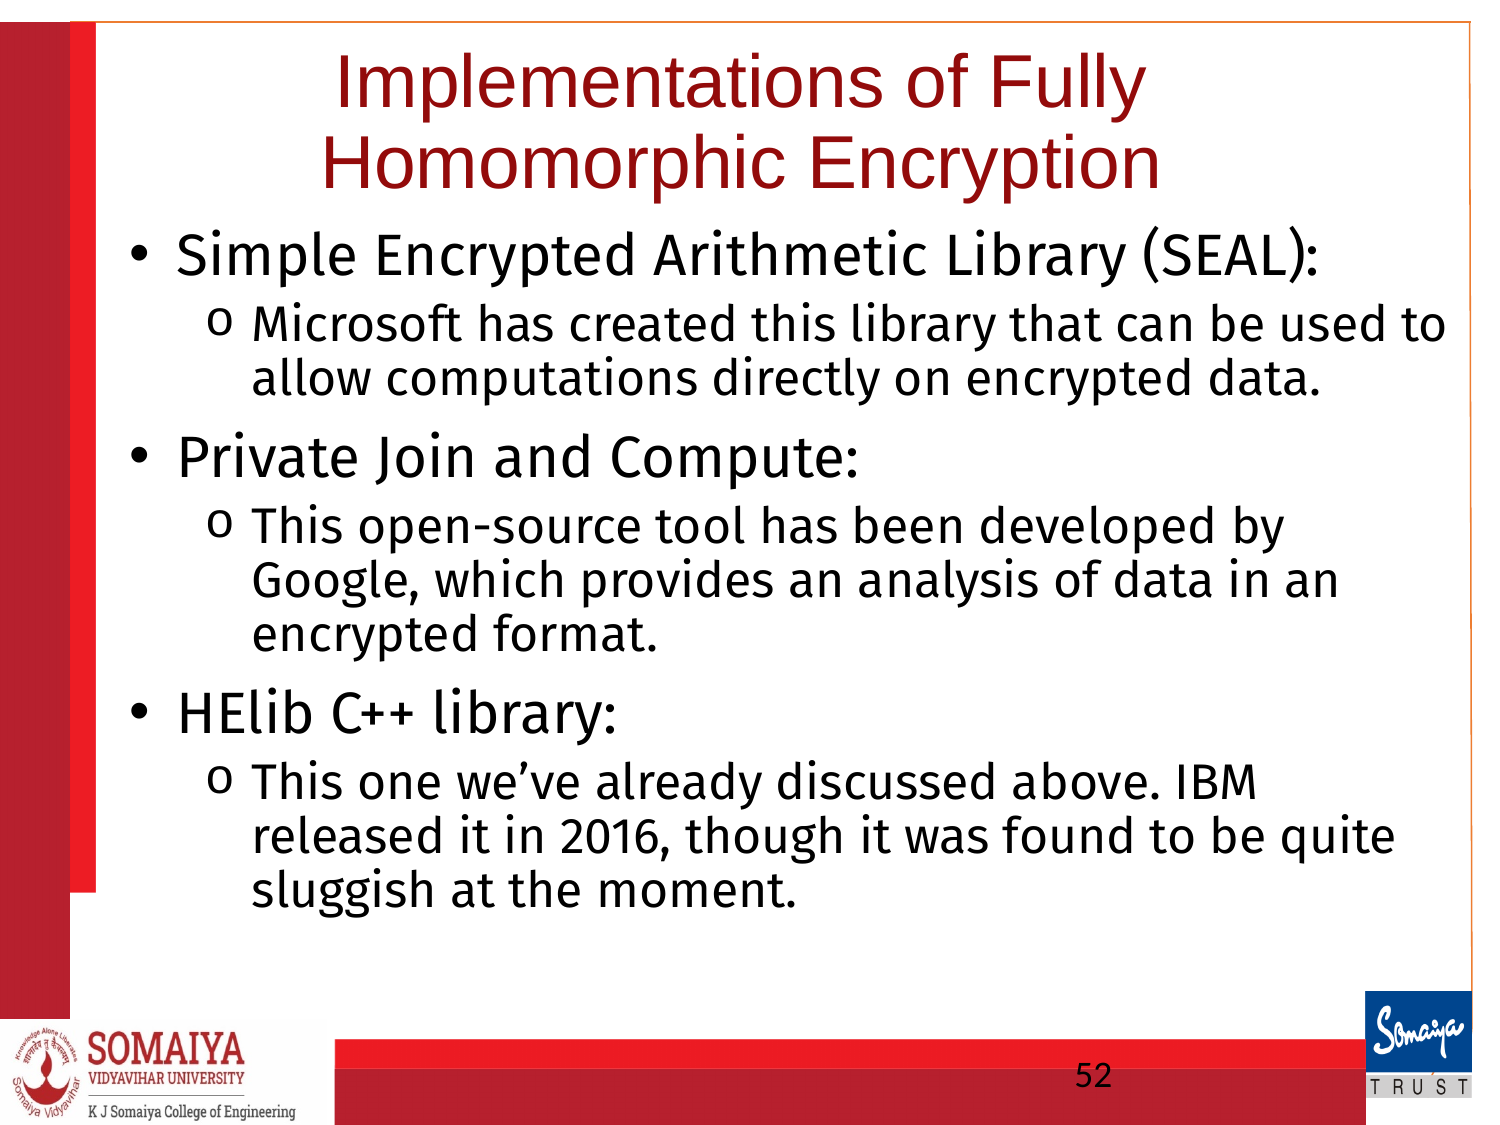

# Implementations of Fully Homomorphic Encryption
Simple Encrypted Arithmetic Library (SEAL):
Microsoft has created this library that can be used to allow computations directly on encrypted data.
Private Join and Compute:
This open-source tool has been developed by Google, which provides an analysis of data in an encrypted format.
HElib C++ library:
This one we’ve already discussed above. IBM released it in 2016, though it was found to be quite sluggish at the moment.
52